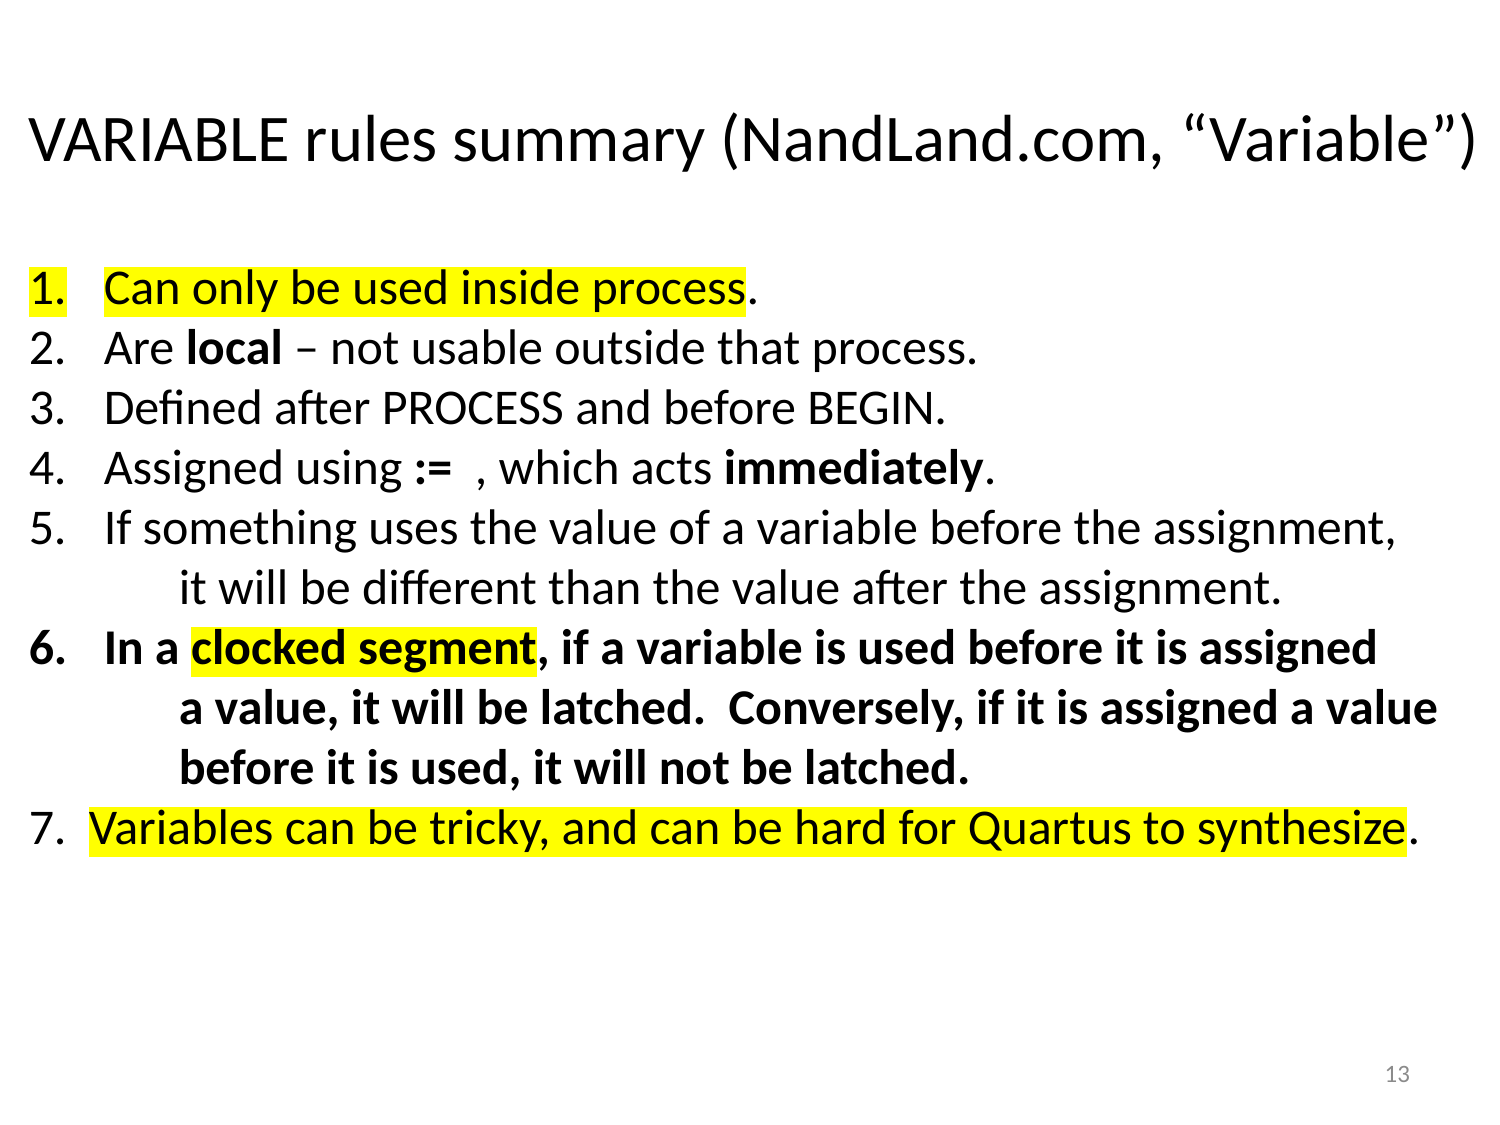

VARIABLE rules summary (NandLand.com, “Variable”)

Can only be used inside process.
Are local – not usable outside that process.
Defined after PROCESS and before BEGIN.
Assigned using :=  , which acts immediately.
If something uses the value of a variable before the assignment,
	it will be different than the value after the assignment.
In a clocked segment, if a variable is used before it is assigned
	a value, it will be latched.  Conversely, if it is assigned a value
	before it is used, it will not be latched.
7.  Variables can be tricky, and can be hard for Quartus to synthesize.

13